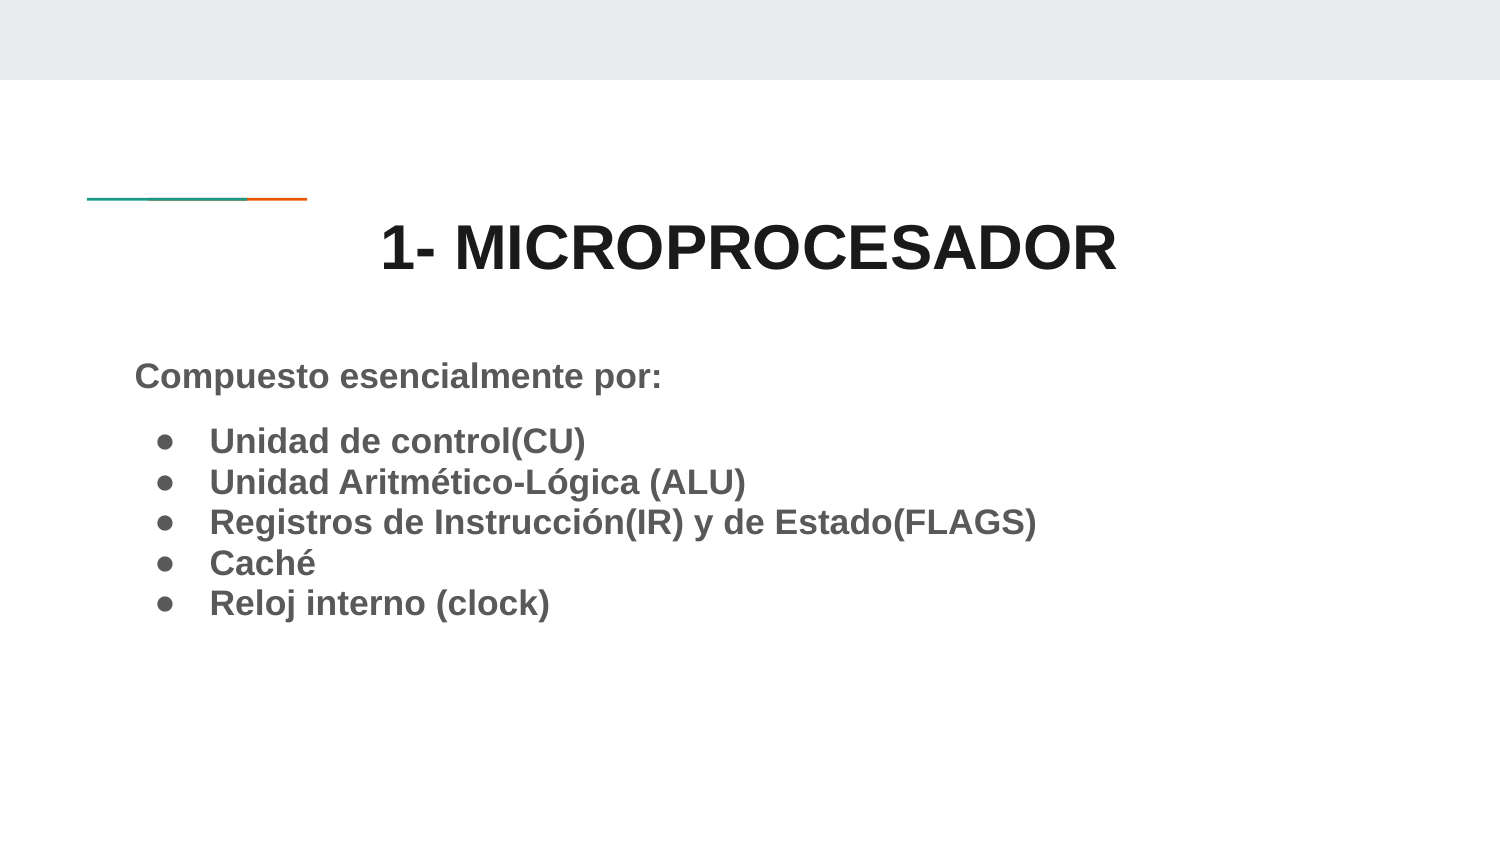

# 1- MICROPROCESADOR
Compuesto esencialmente por:
Unidad de control(CU)
Unidad Aritmético-Lógica (ALU)
Registros de Instrucción(IR) y de Estado(FLAGS)
Caché
Reloj interno (clock)